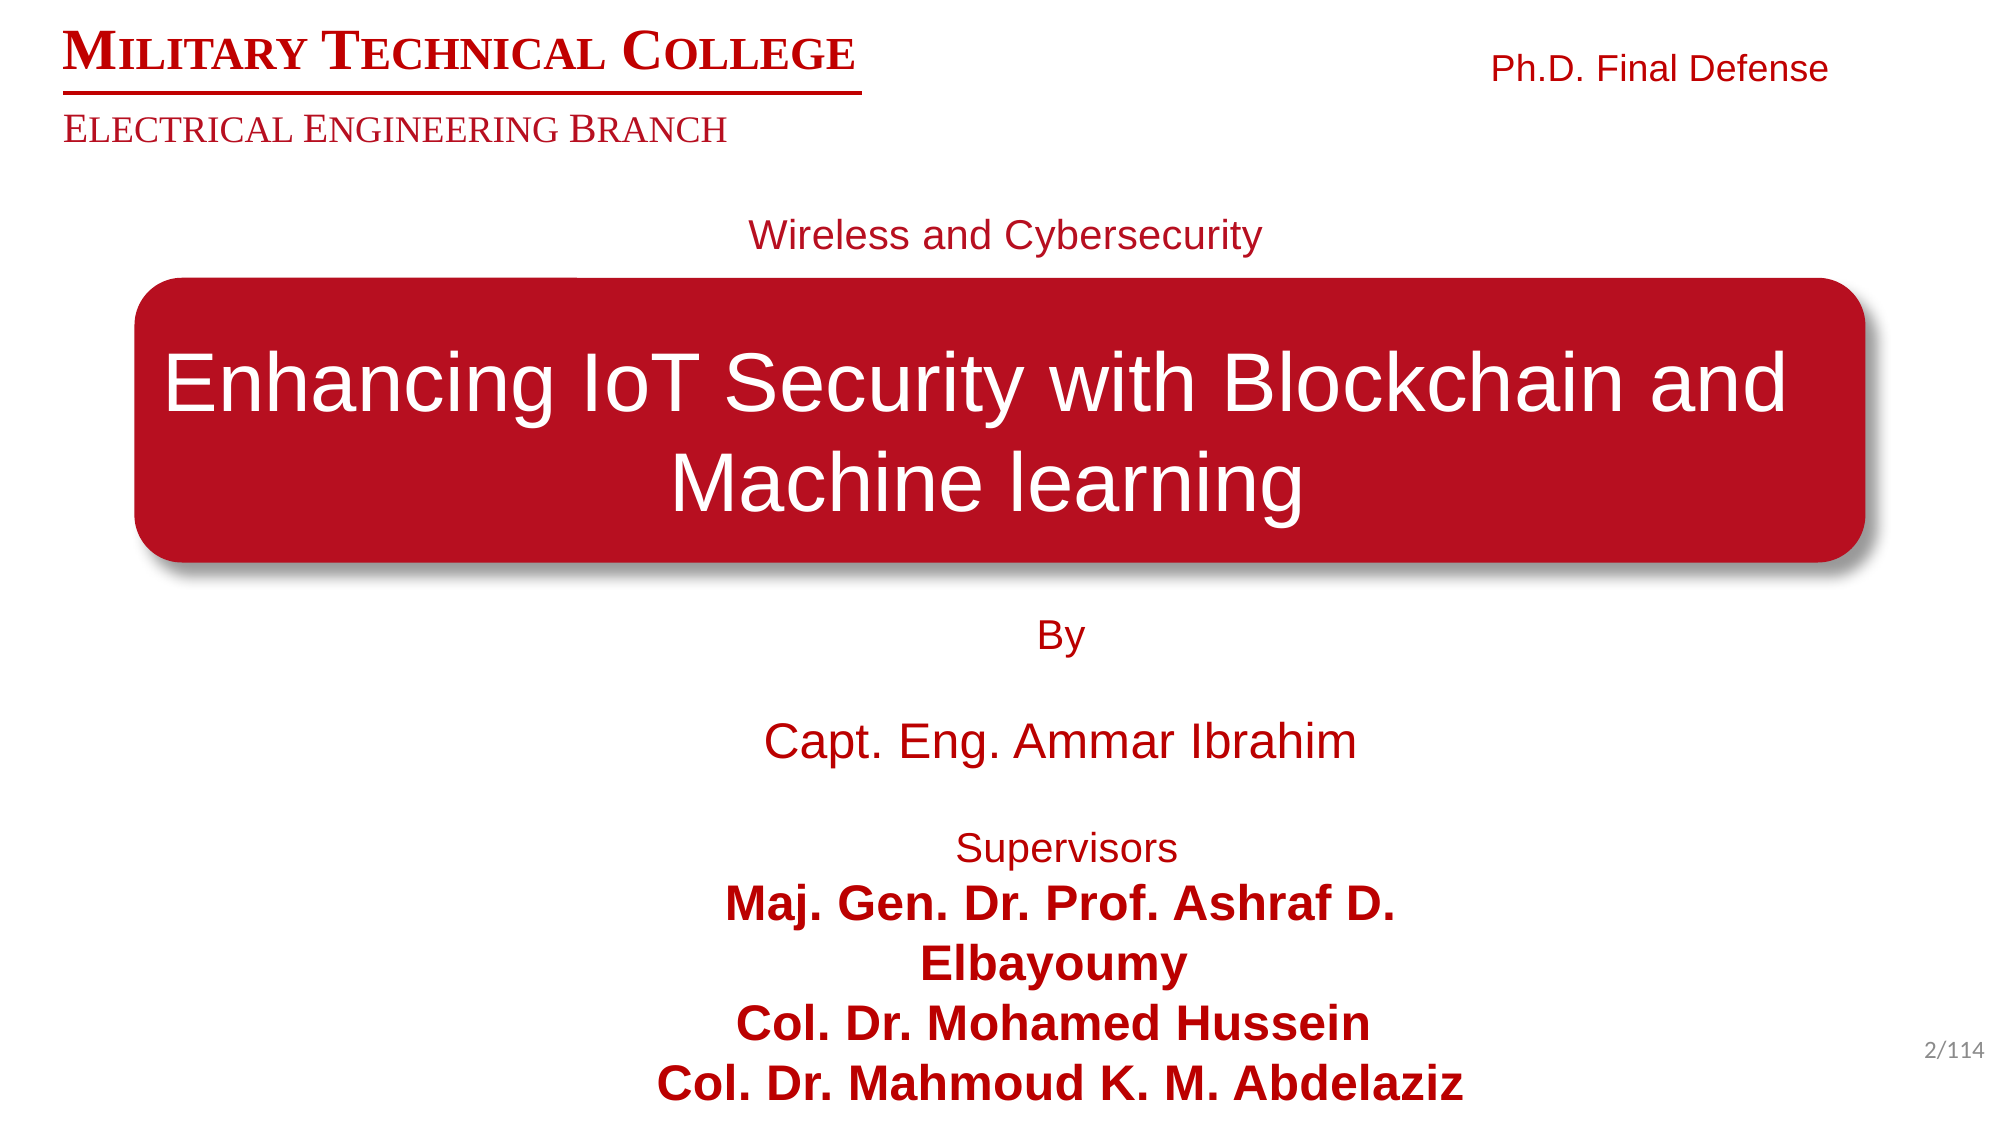

MILITARY TECHNICAL COLLEGE
Ph.D. Final Defense

ELECTRICAL ENGINEERING BRANCH
 Wireless and Cybersecurity

Enhancing IoT Security with Blockchain and
Machine learning

By

Capt. Eng. Ammar Ibrahim

 Supervisors
Maj. Gen. Dr. Prof. Ashraf D. Elbayoumy
Col. Dr. Mohamed Hussein
Col. Dr. Mahmoud K. M. Abdelaziz